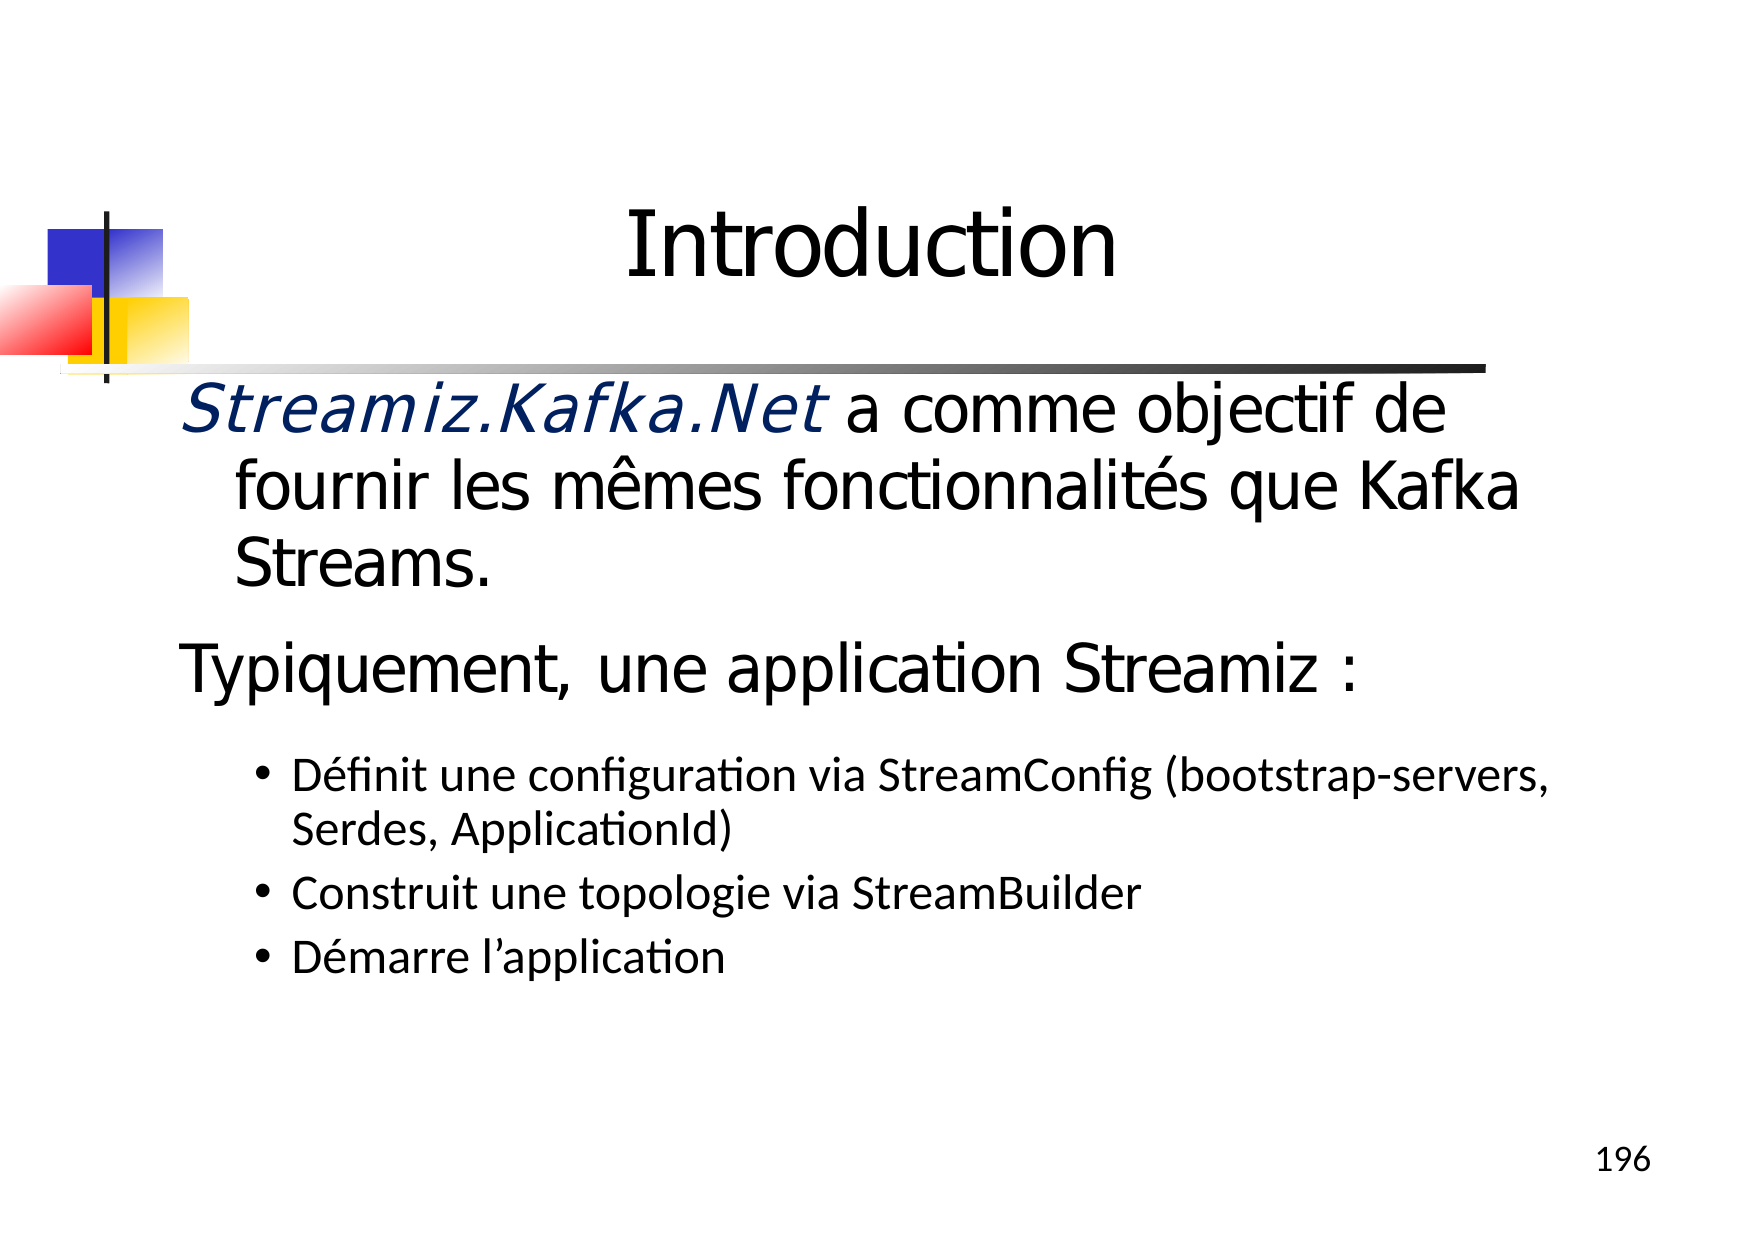

Introduction
Streamiz.Kafka.Net a comme objectif de fournir les mêmes fonctionnalités que Kafka Streams.
Typiquement, une application Streamiz :
Définit une configuration via StreamConfig (bootstrap-servers, Serdes, ApplicationId)
Construit une topologie via StreamBuilder
Démarre l’application